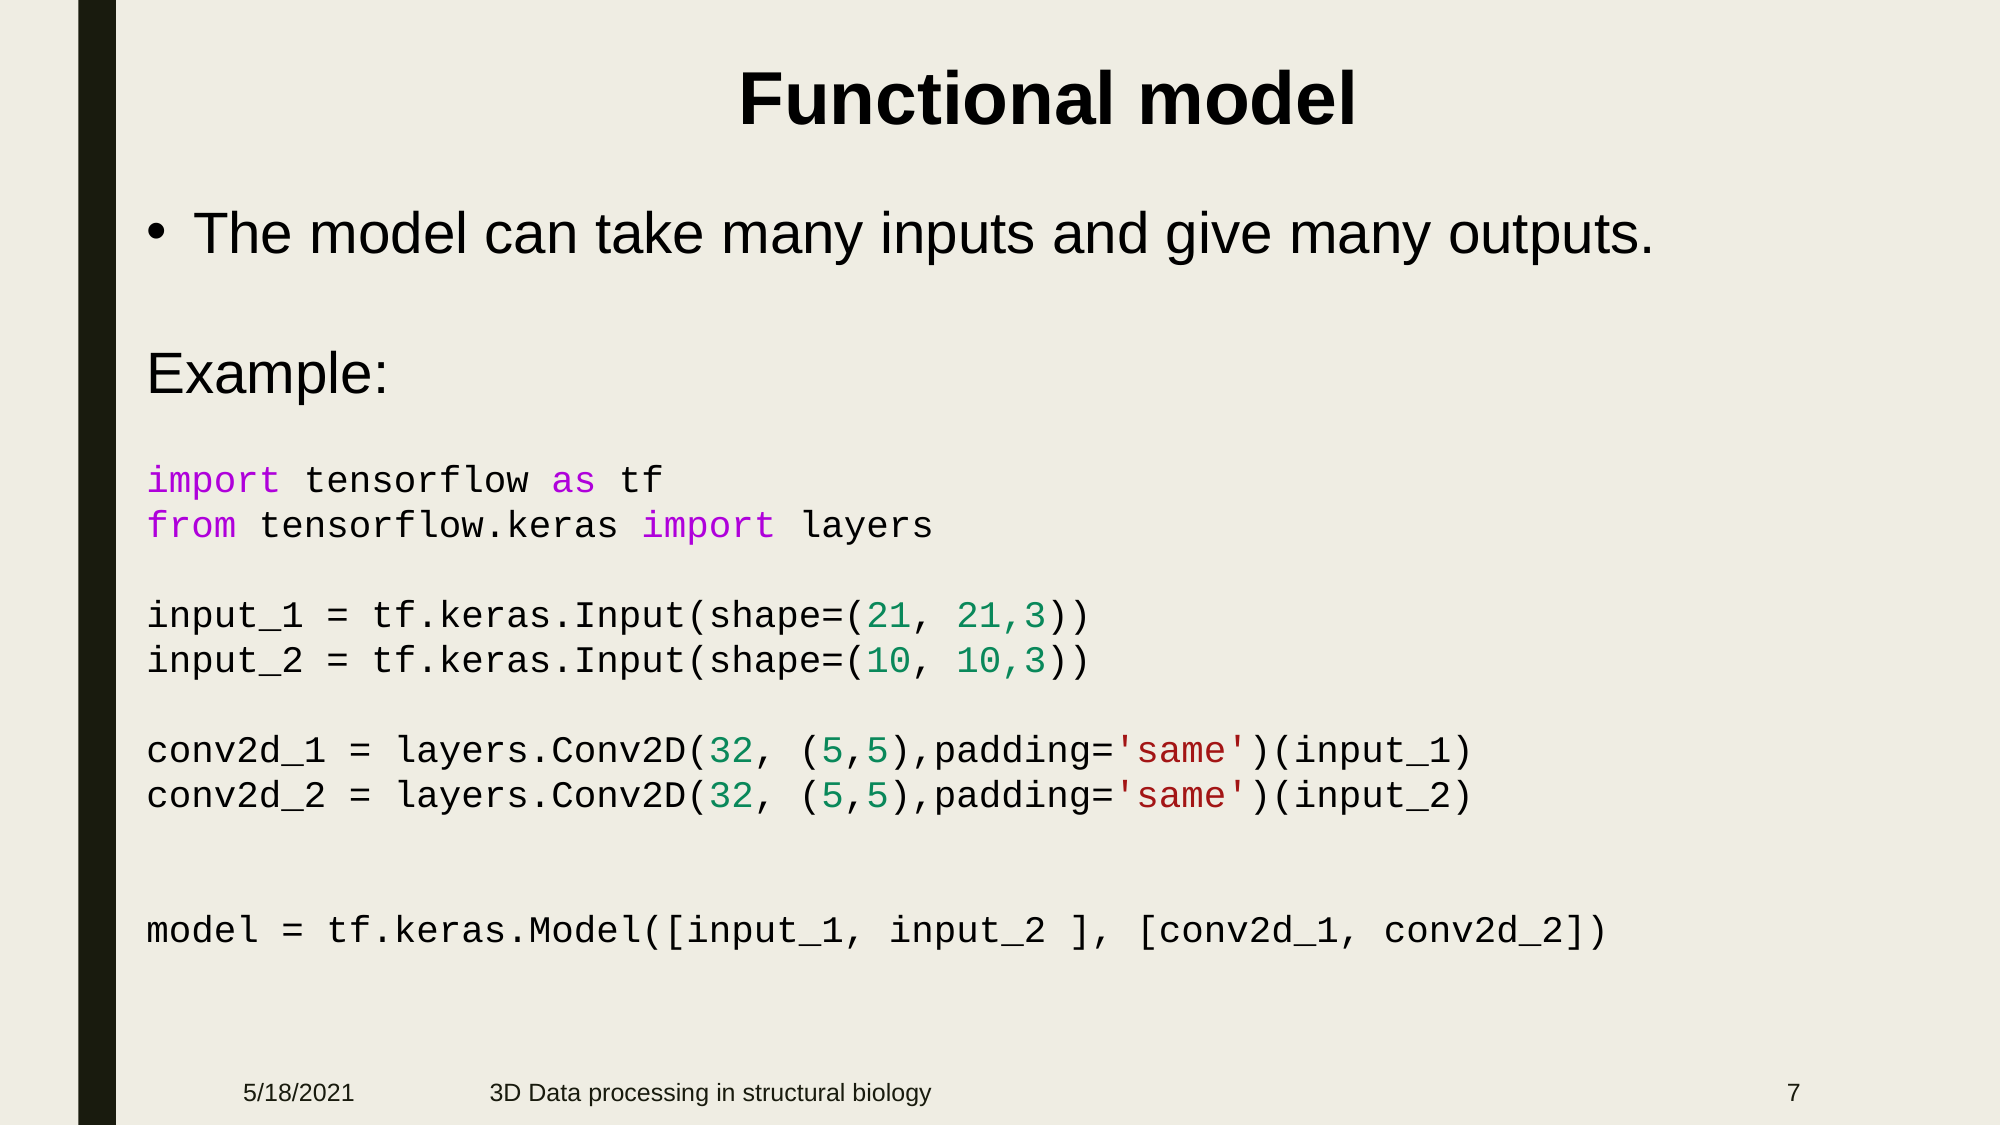

Functional model

The model can take many inputs and give many outputs.

Example:

import tensorflow as tf
from tensorflow.keras import layers

input_1 = tf.keras.Input(shape=(21, 21,3))
input_2 = tf.keras.Input(shape=(10, 10,3))

conv2d_1 = layers.Conv2D(32, (5,5),padding='same')(input_1)
conv2d_2 = layers.Conv2D(32, (5,5),padding='same')(input_2)

model = tf.keras.Model([input_1, input_2 ], [conv2d_1, conv2d_2])

5/18/2021
3D Data processing in structural biology
7